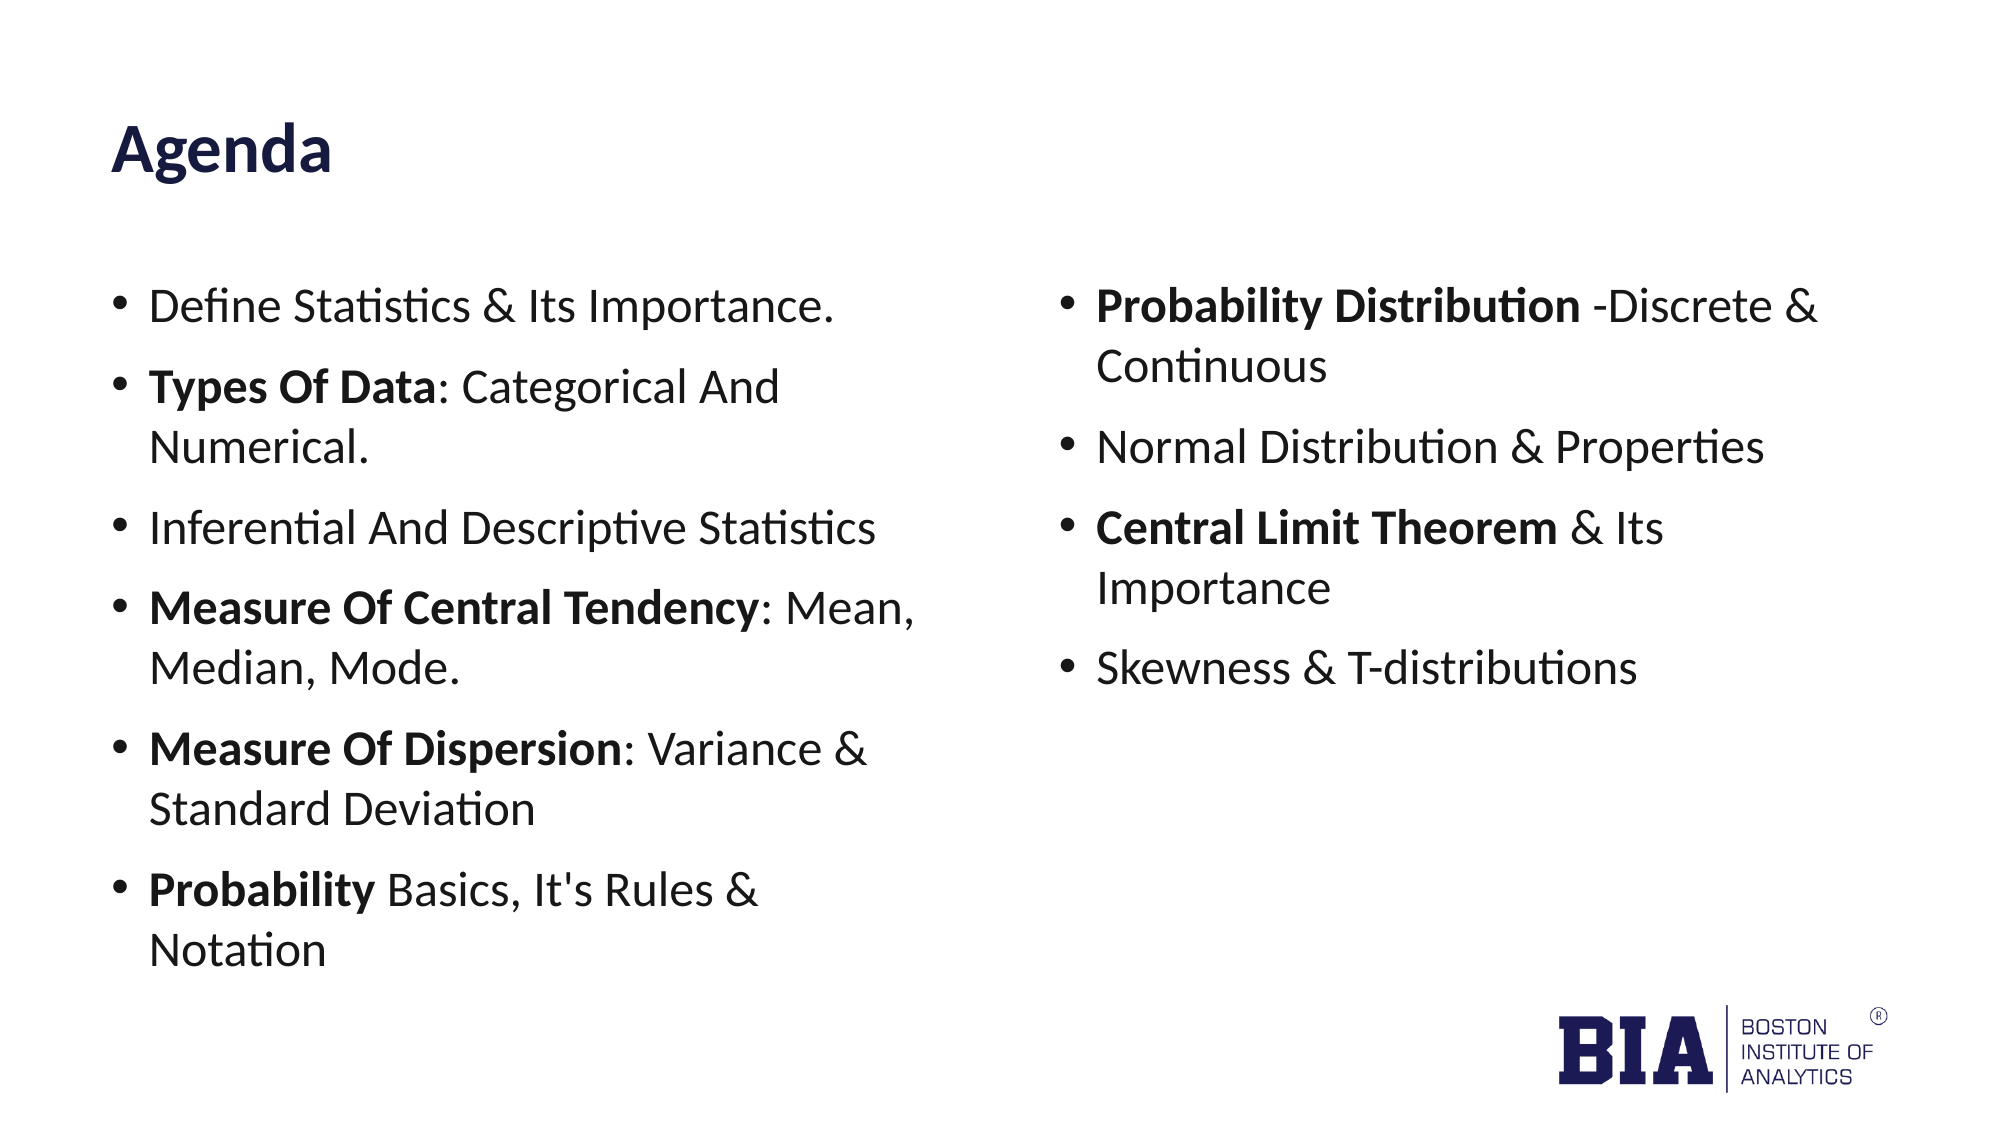

# Agenda
Define Statistics & Its Importance.
Types Of Data: Categorical And Numerical.
Inferential And Descriptive Statistics
Measure Of Central Tendency: Mean, Median, Mode.
Measure Of Dispersion: Variance & Standard Deviation
Probability Basics, It's Rules & Notation
Probability Distribution -Discrete & Continuous
Normal Distribution & Properties
Central Limit Theorem & Its Importance
Skewness & T-distributions